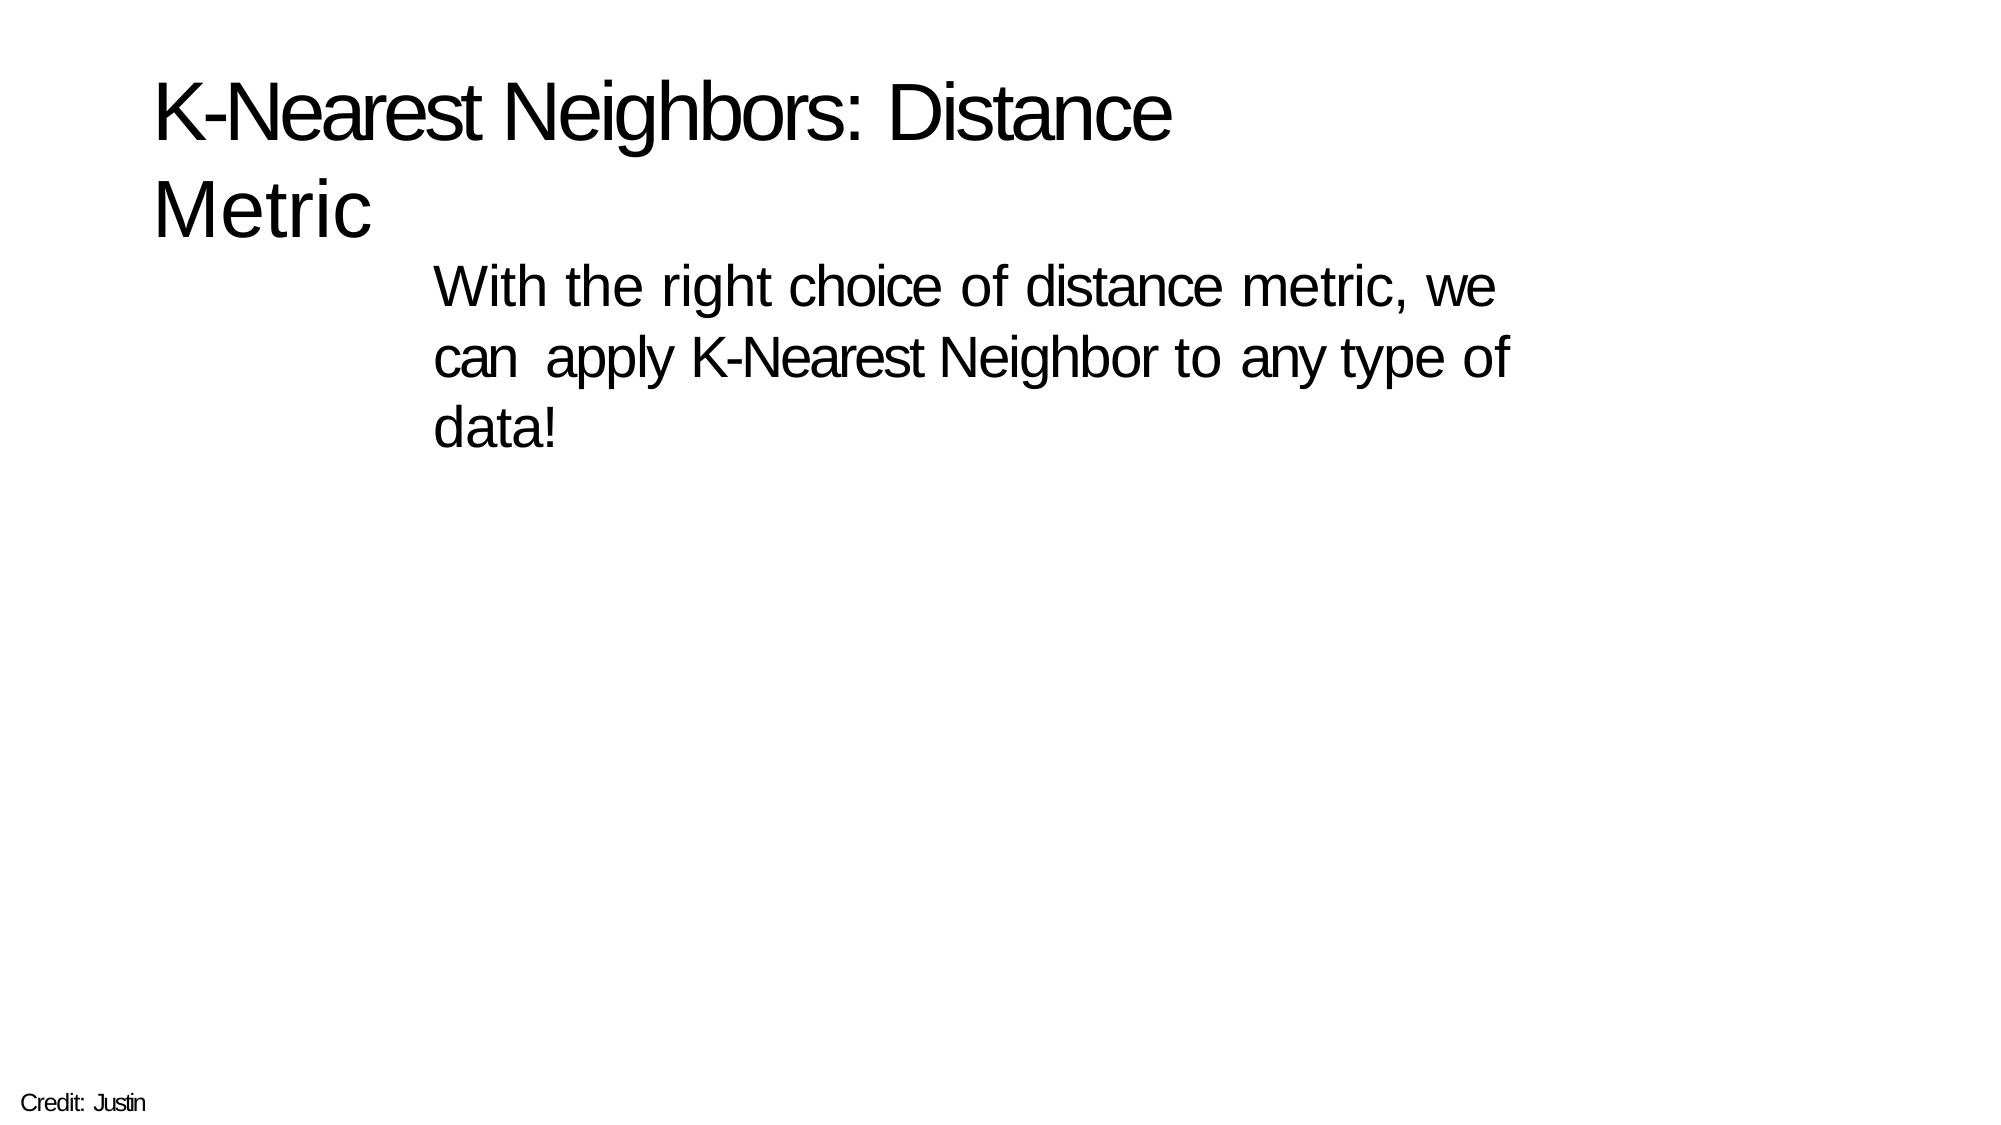

K-Nearest Neighbors: Distance Metric
With the right choice of distance metric, we can  apply K-Nearest Neighbor to any type of data!
Credit: Justin